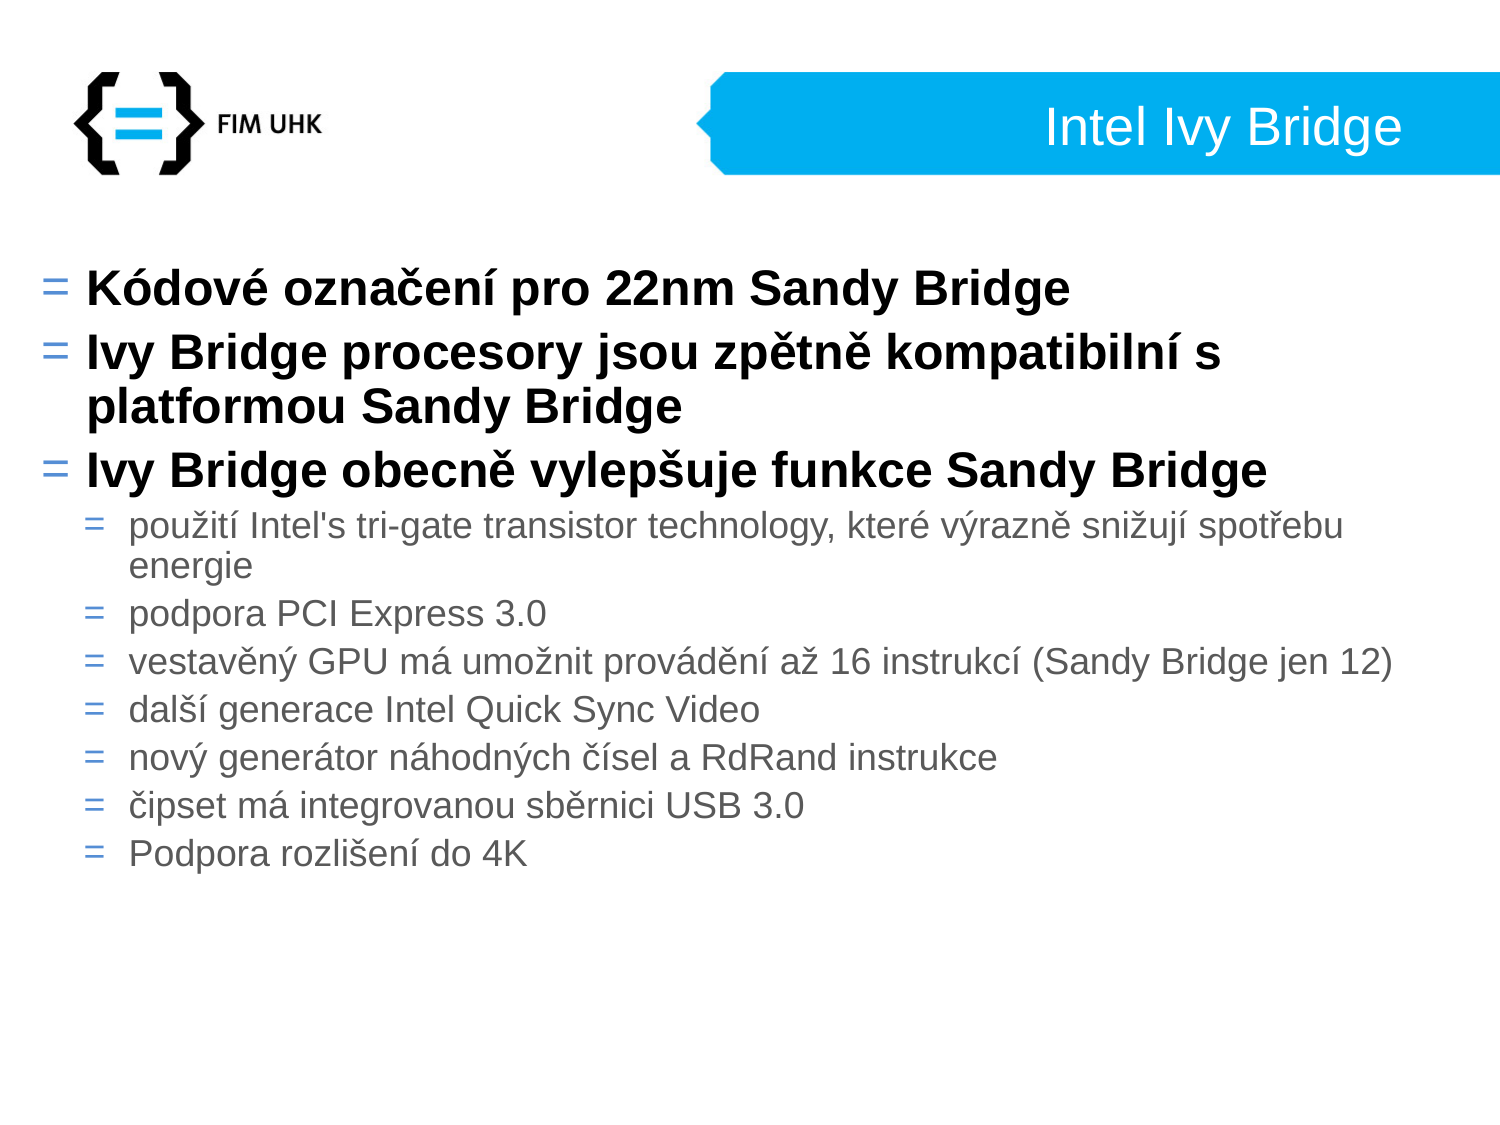

# Intel Ivy Bridge
Kódové označení pro 22nm Sandy Bridge
Ivy Bridge procesory jsou zpětně kompatibilní s platformou Sandy Bridge
Ivy Bridge obecně vylepšuje funkce Sandy Bridge
použití Intel's tri-gate transistor technology, které výrazně snižují spotřebu energie
podpora PCI Express 3.0
vestavěný GPU má umožnit provádění až 16 instrukcí (Sandy Bridge jen 12)
další generace Intel Quick Sync Video
nový generátor náhodných čísel a RdRand instrukce
čipset má integrovanou sběrnici USB 3.0
Podpora rozlišení do 4K